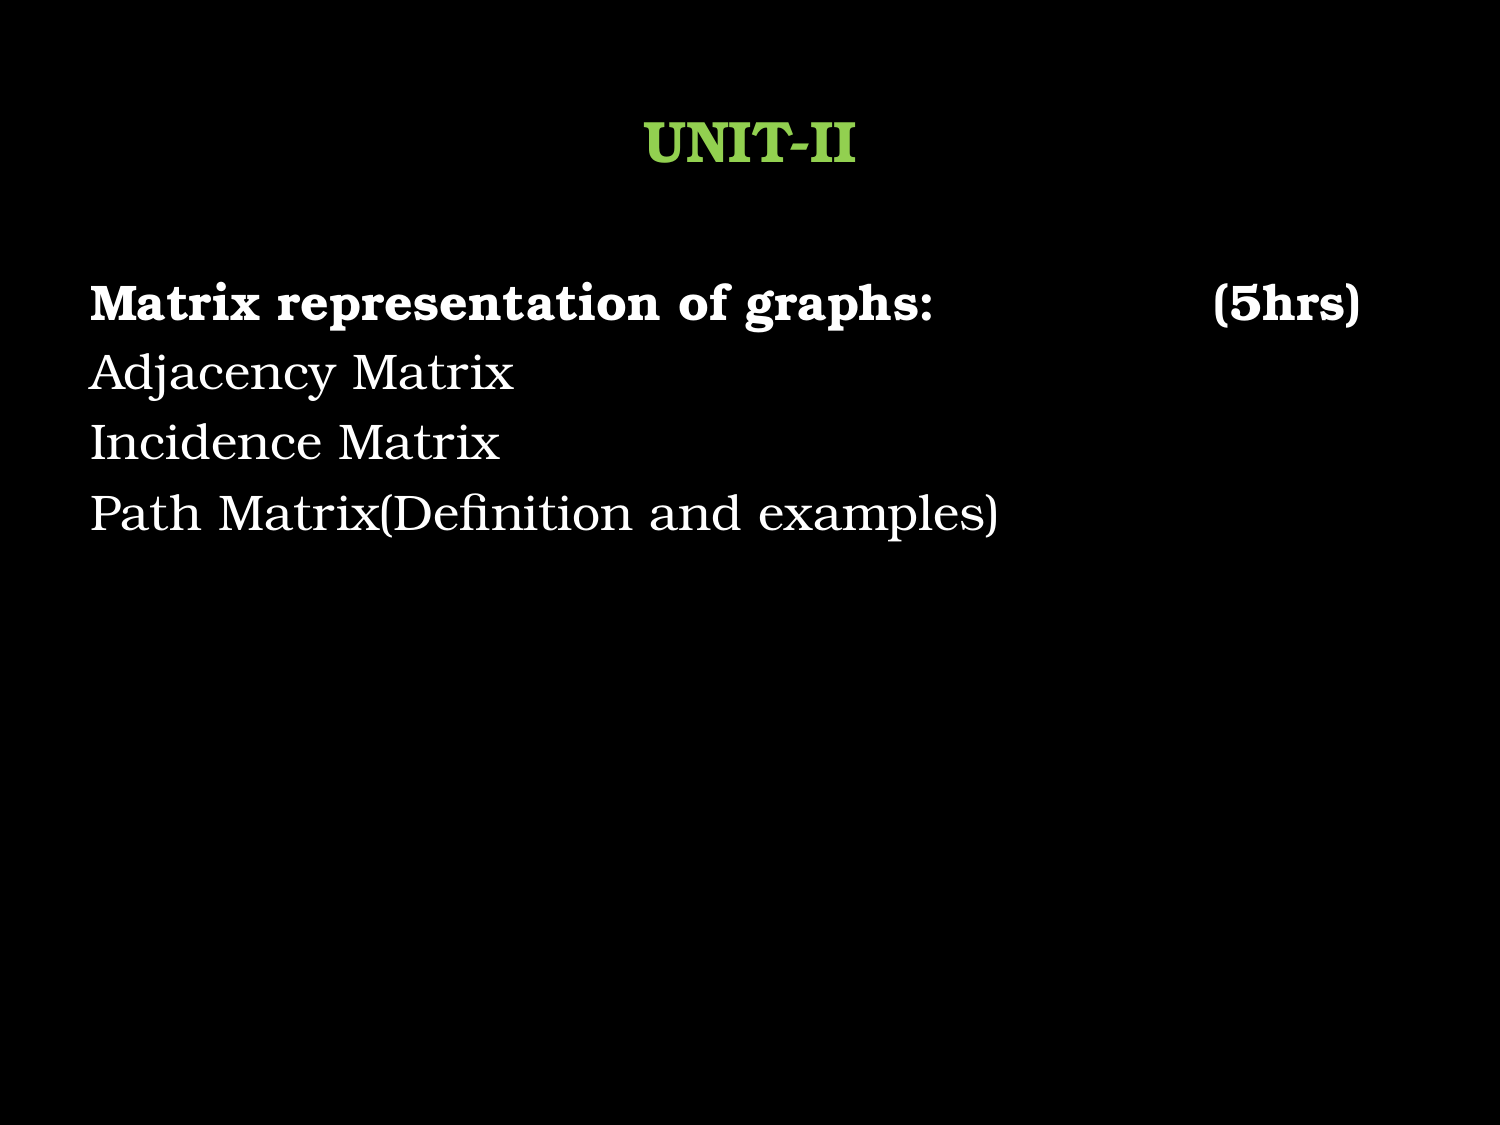

# UNIT-II
Matrix representation of graphs:		 (5hrs)
Adjacency Matrix
Incidence Matrix
Path Matrix(Definition and examples)